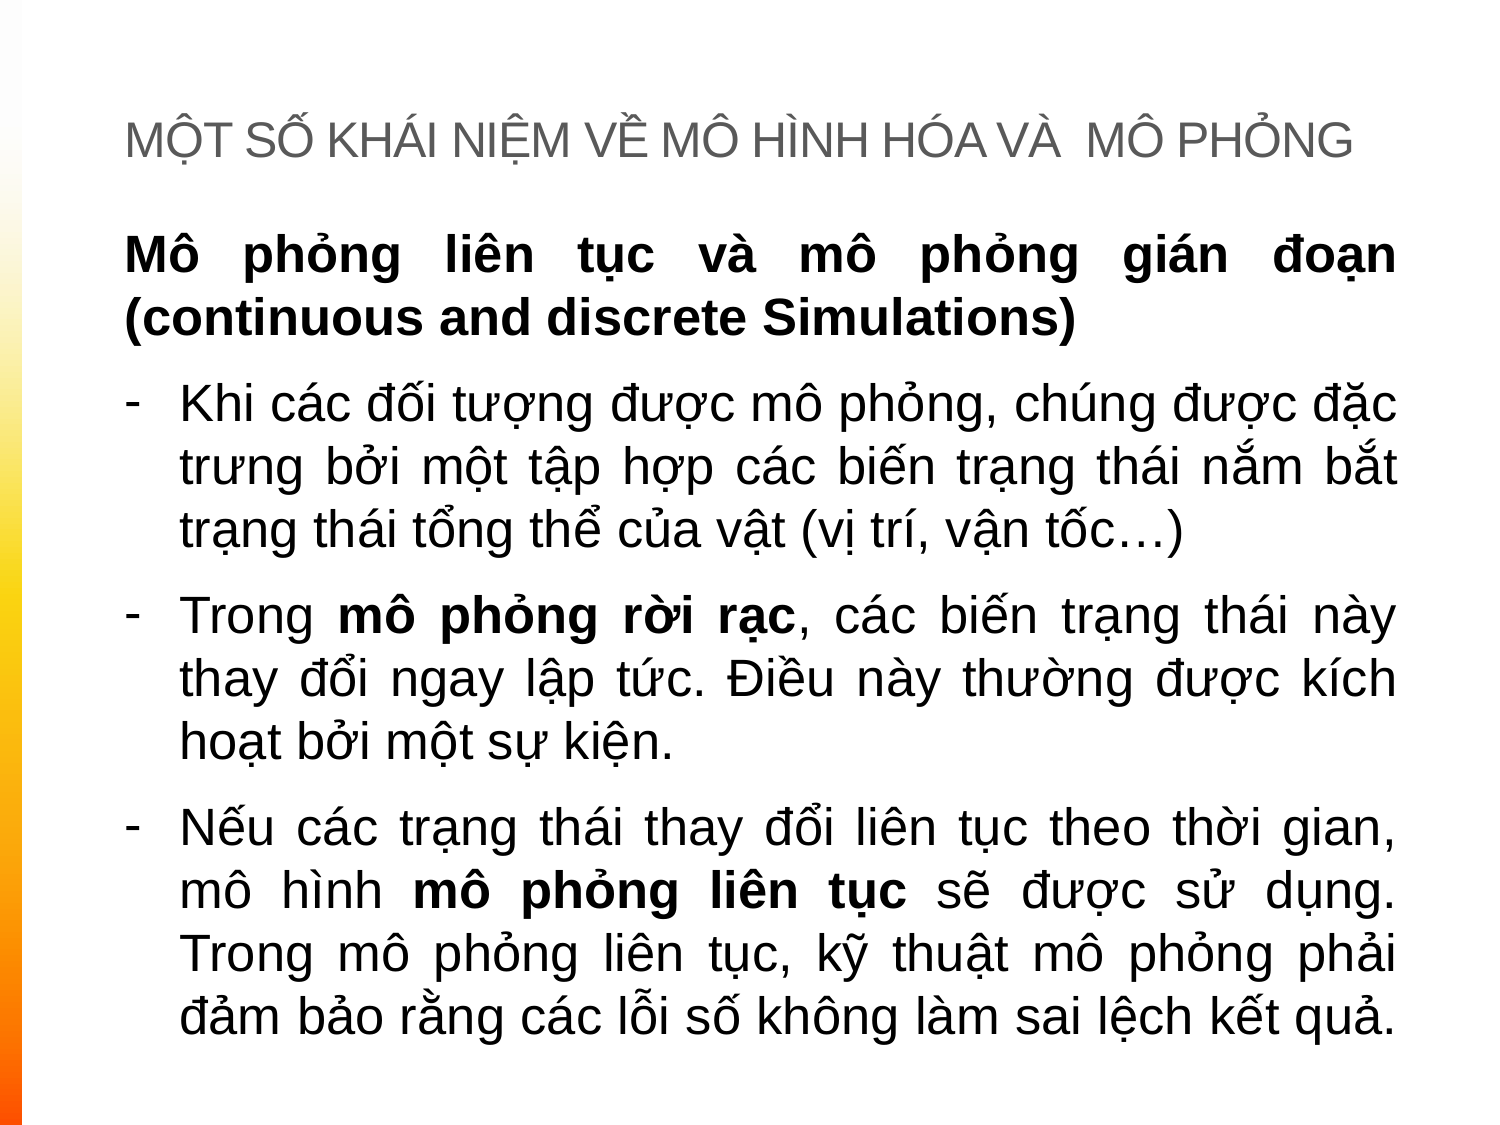

# MỘT SỐ KHÁI NIỆM VỀ MÔ HÌNH HÓA VÀ  MÔ PHỎNG
Mô phỏng liên tục và mô phỏng gián đoạn (continuous and discrete Simulations)
Khi các đối tượng được mô phỏng, chúng được đặc trưng bởi một tập hợp các biến trạng thái nắm bắt trạng thái tổng thể của vật (vị trí, vận tốc…)
Trong mô phỏng rời rạc, các biến trạng thái này thay đổi ngay lập tức. Điều này thường được kích hoạt bởi một sự kiện.
Nếu các trạng thái thay đổi liên tục theo thời gian, mô hình mô phỏng liên tục sẽ được sử dụng. Trong mô phỏng liên tục, kỹ thuật mô phỏng phải đảm bảo rằng các lỗi số không làm sai lệch kết quả.